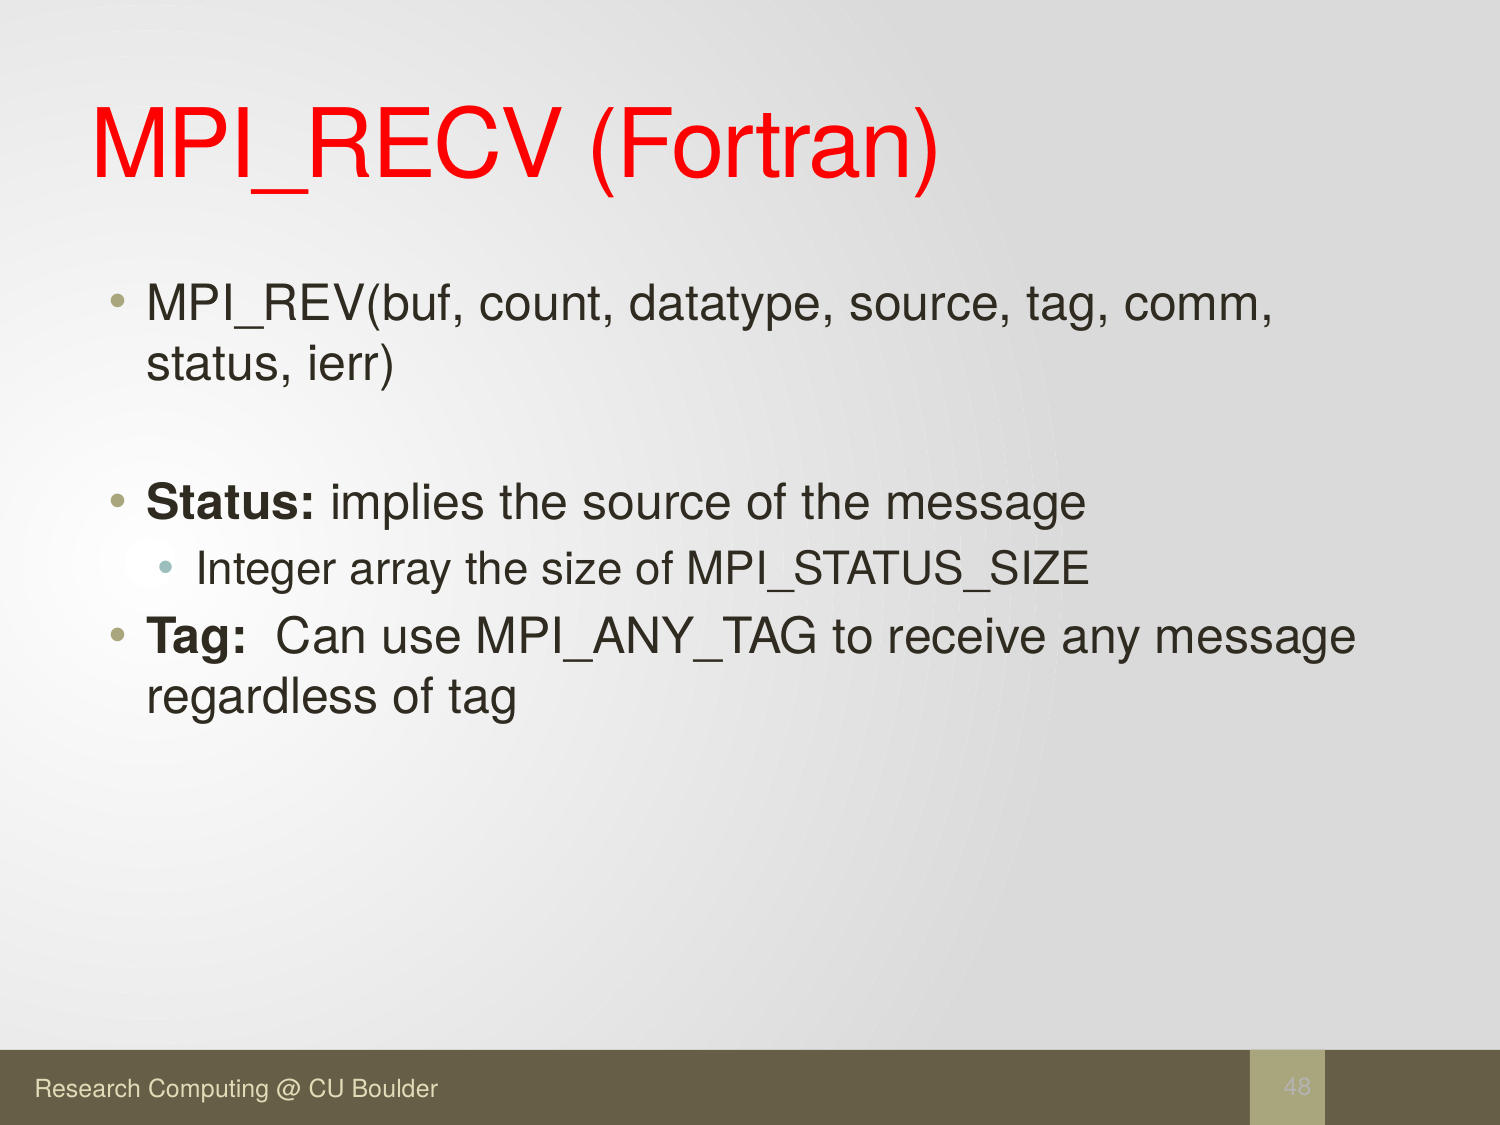

# MPI_RECV (Fortran)
MPI_REV(buf, count, datatype, source, tag, comm, status, ierr)

Status: implies the source of the message
Integer array the size of MPI_STATUS_SIZE
Tag:  Can use MPI_ANY_TAG to receive any message regardless of tag

48